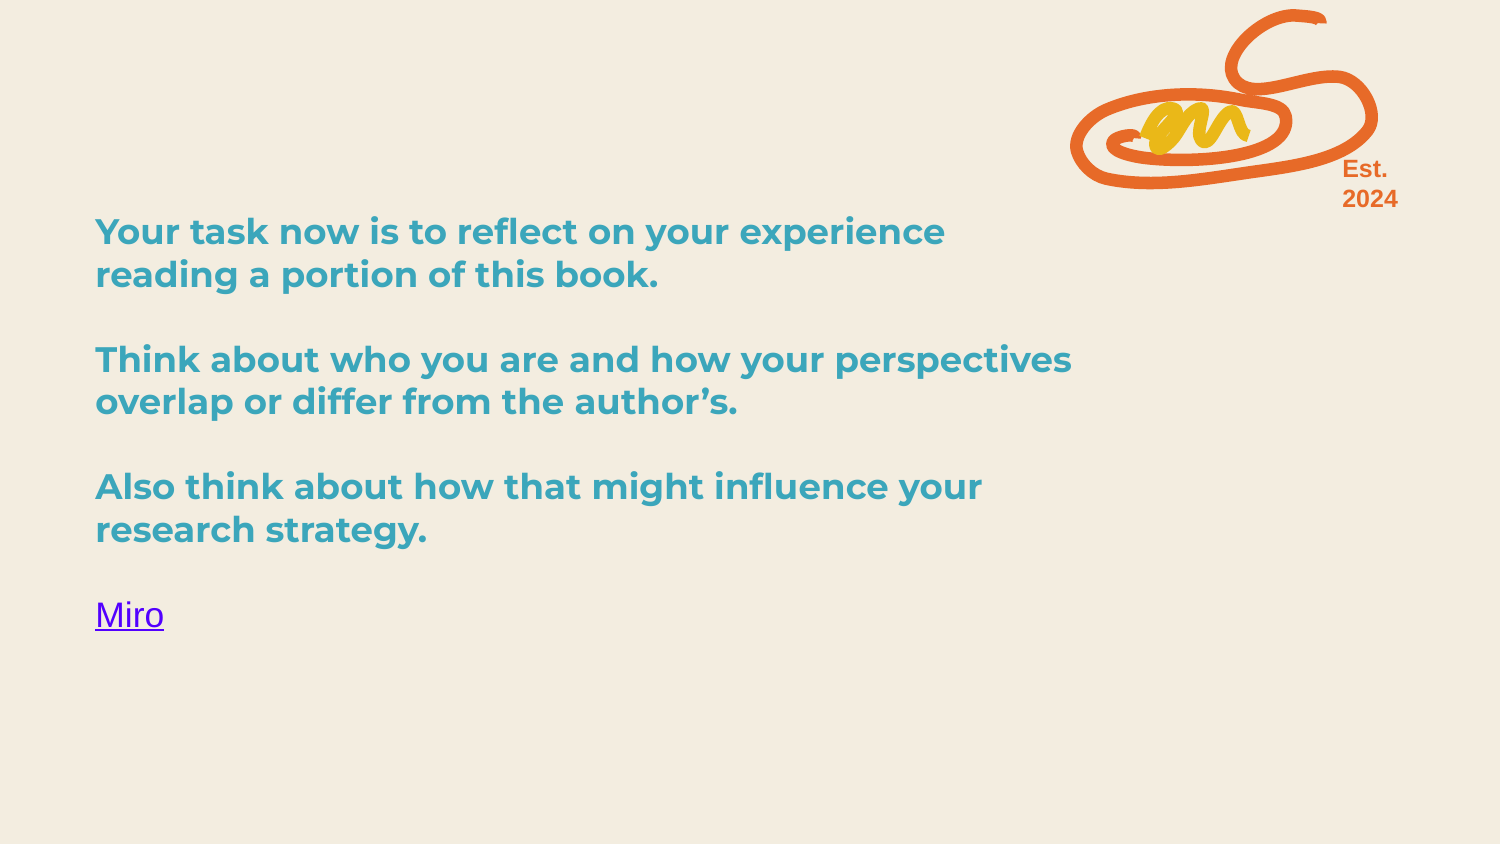

Est. 2024
# Your task now is to reflect on your experience reading a portion of this book.

Think about who you are and how your perspectives overlap or differ from the author’s.

Also think about how that might influence your research strategy.

Miro